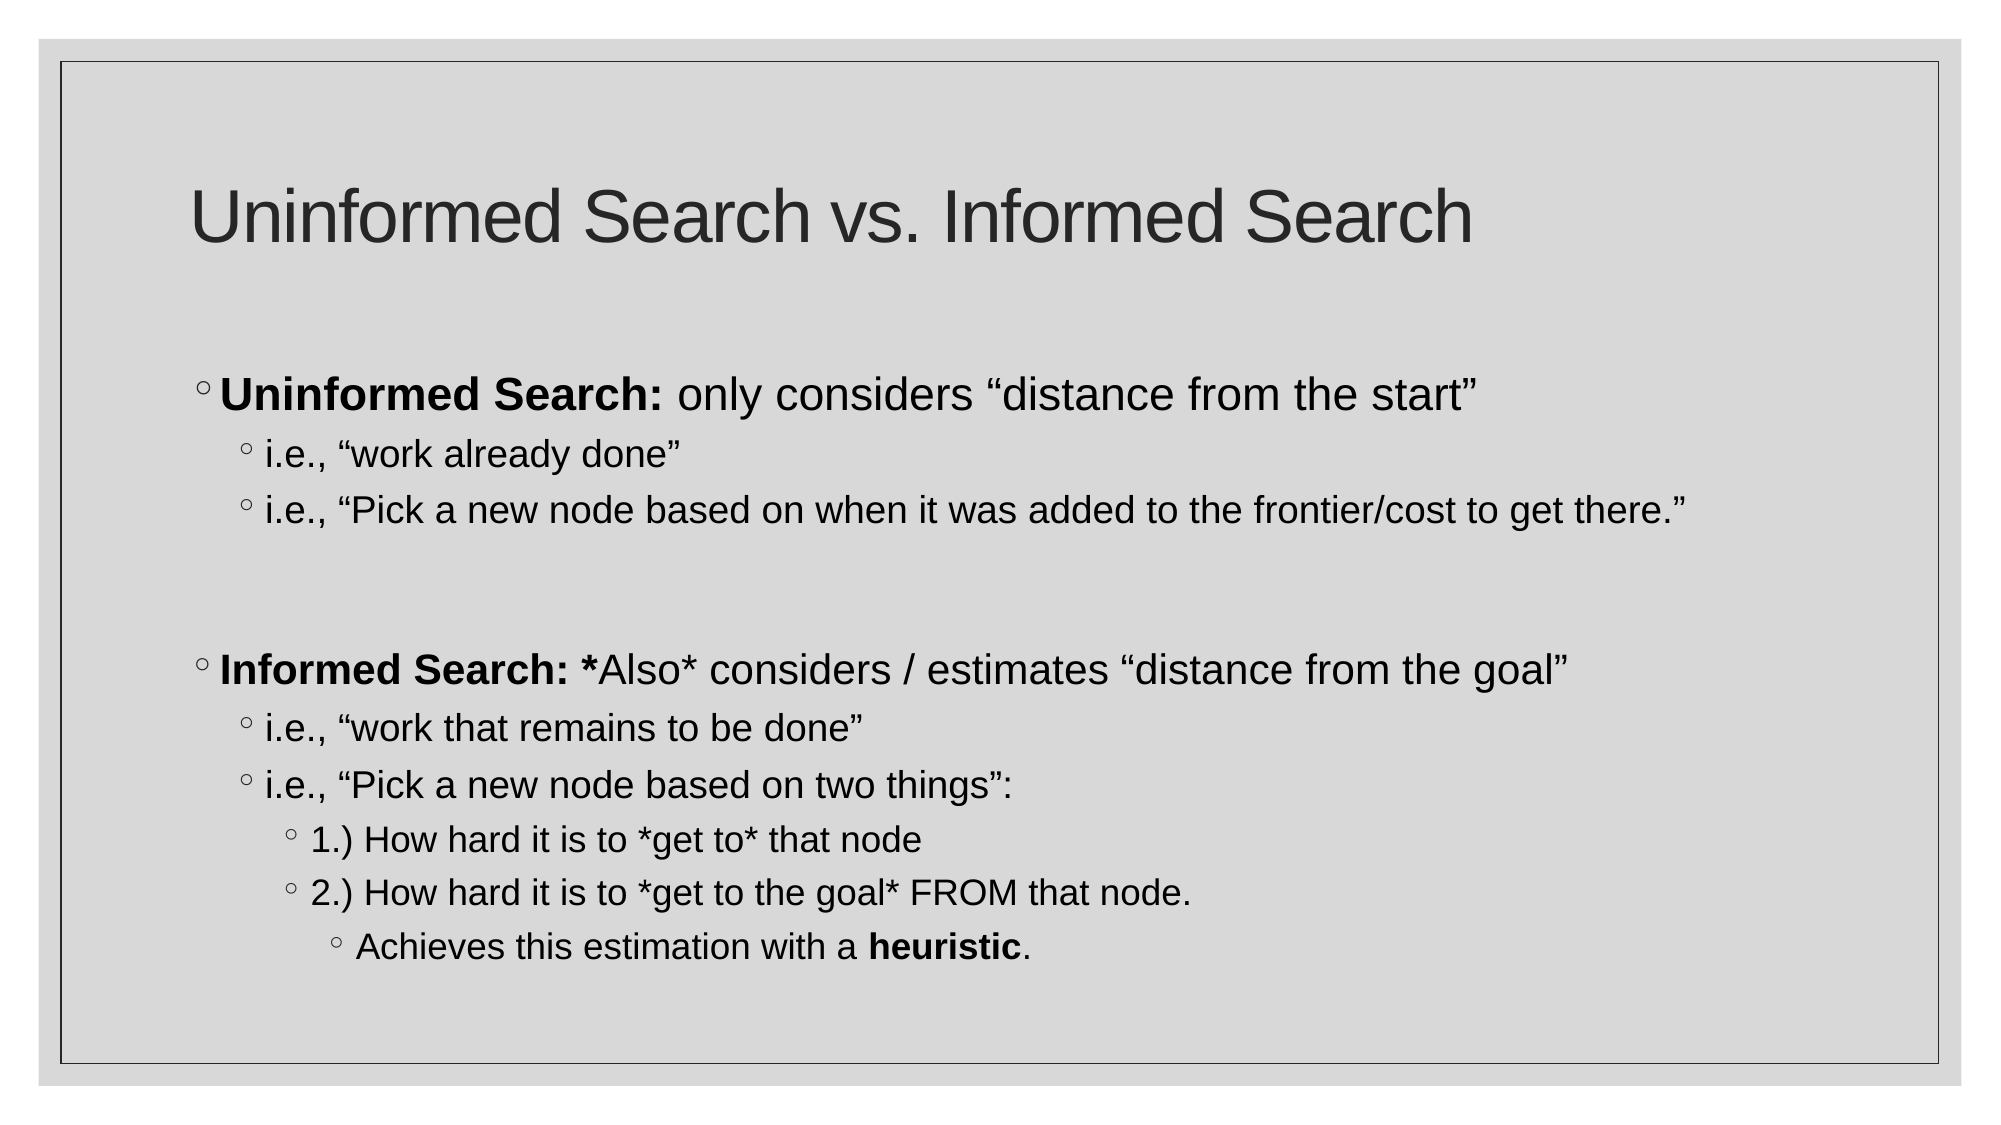

# Uninformed Search vs. Informed Search
Uninformed Search: only considers “distance from the start”
i.e., “work already done”
i.e., “Pick a new node based on when it was added to the frontier/cost to get there.”

Informed Search: *Also* considers / estimates “distance from the goal”
i.e., “work that remains to be done”
i.e., “Pick a new node based on two things”:
1.) How hard it is to *get to* that node
2.) How hard it is to *get to the goal* FROM that node.
Achieves this estimation with a heuristic.